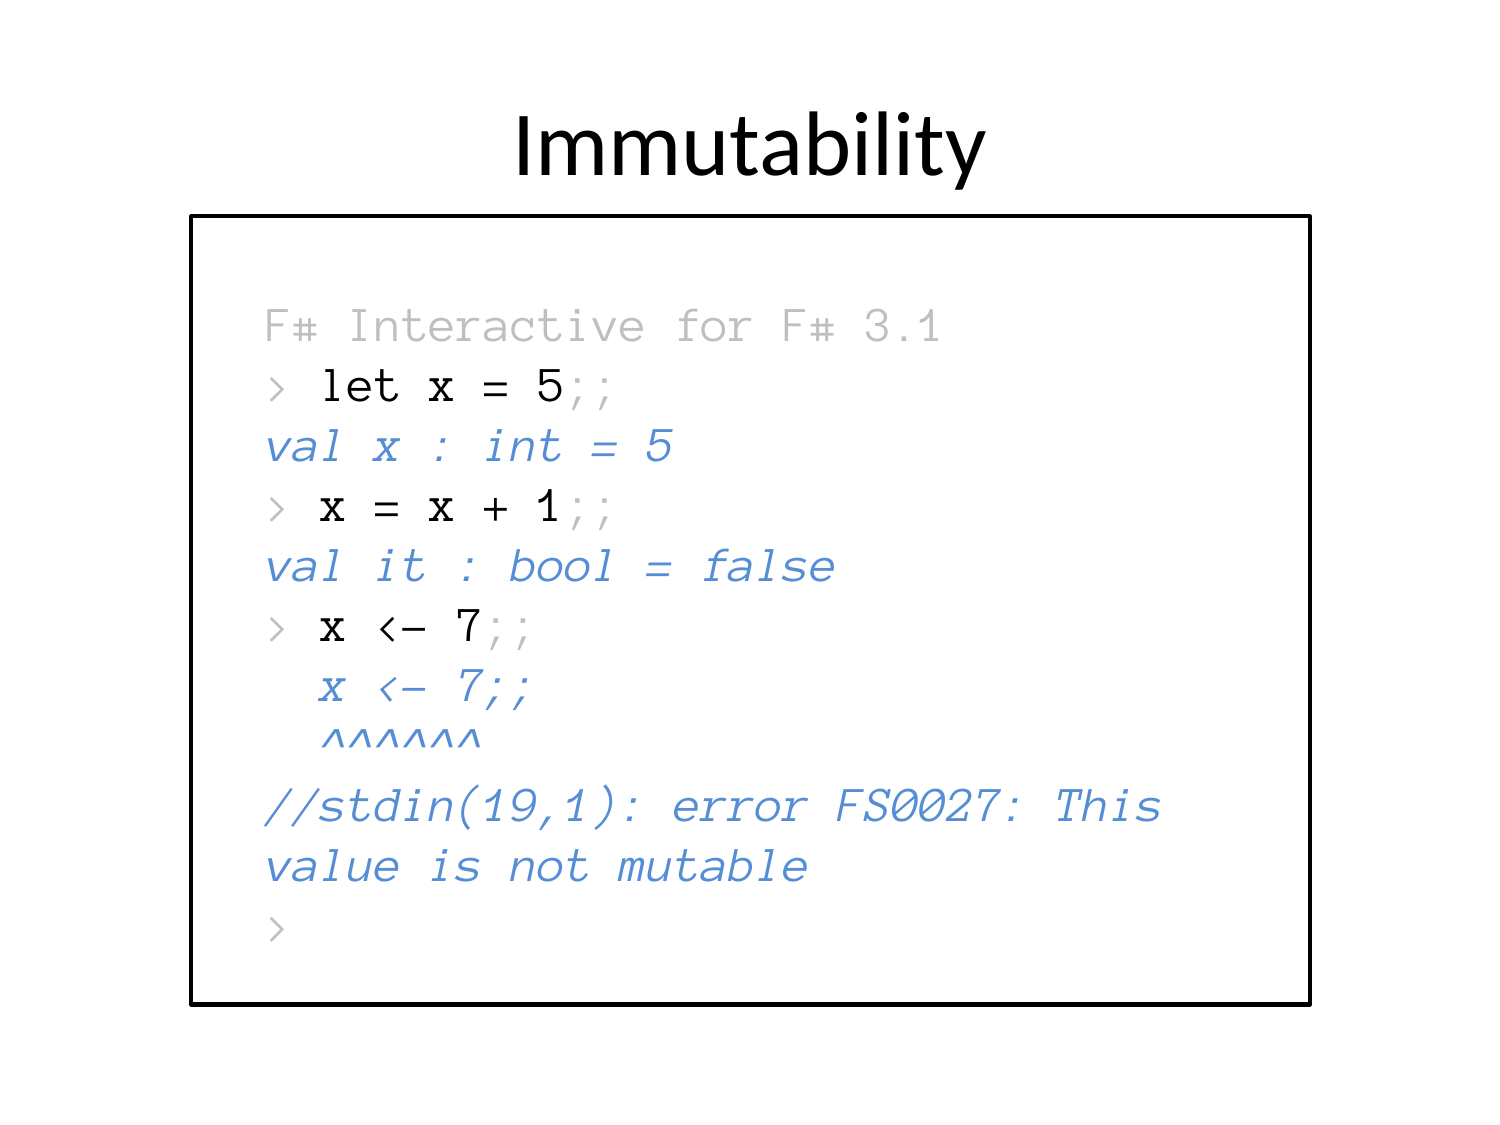

# Immutability
F# Interactive for F# 3.1
> let x = 5;;
val x : int = 5
> x = x + 1;;
val it : bool = false
> x <- 7;;
  x <- 7;;
  ^^^^^^
//stdin(19,1): error FS0027: This value is not mutable
>